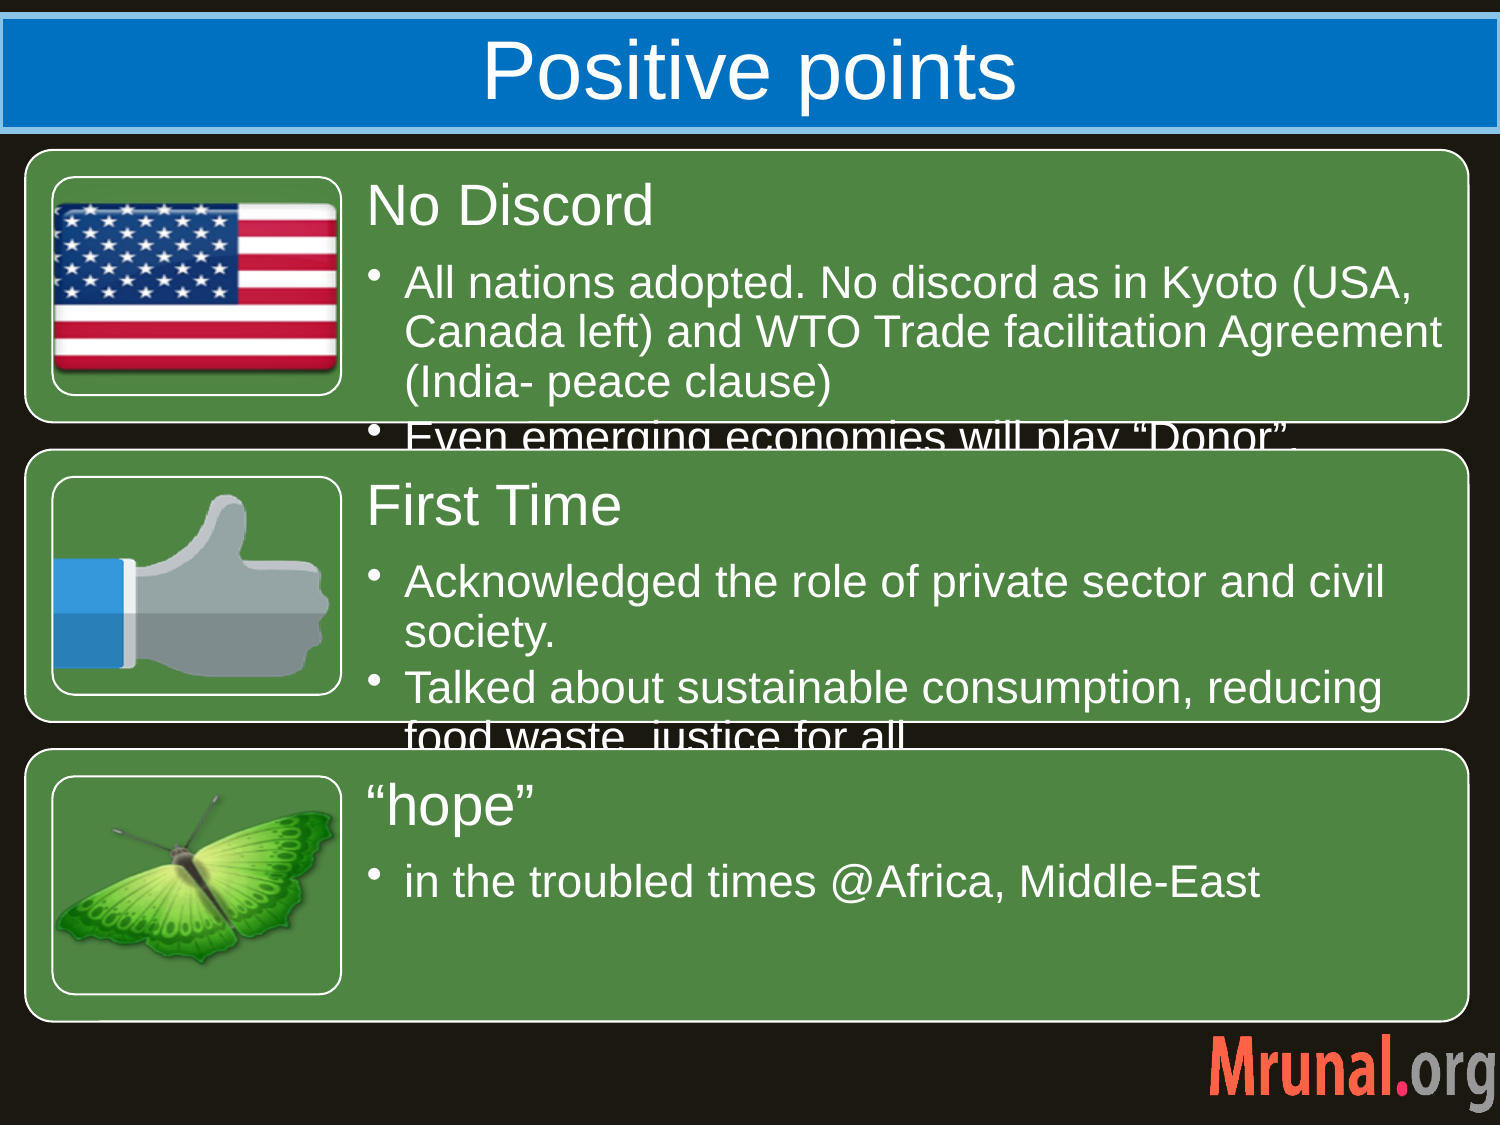

# Positive points
No Discord
All nations adopted. No discord as in Kyoto (USA, Canada left) and WTO Trade facilitation Agreement (India- peace clause)
Even emerging economies will play “Donor”.
First Time
Acknowledged the role of private sector and civil society.
Talked about sustainable consumption, reducing food waste, justice for all
“hope”
in the troubled times @Africa, Middle-East